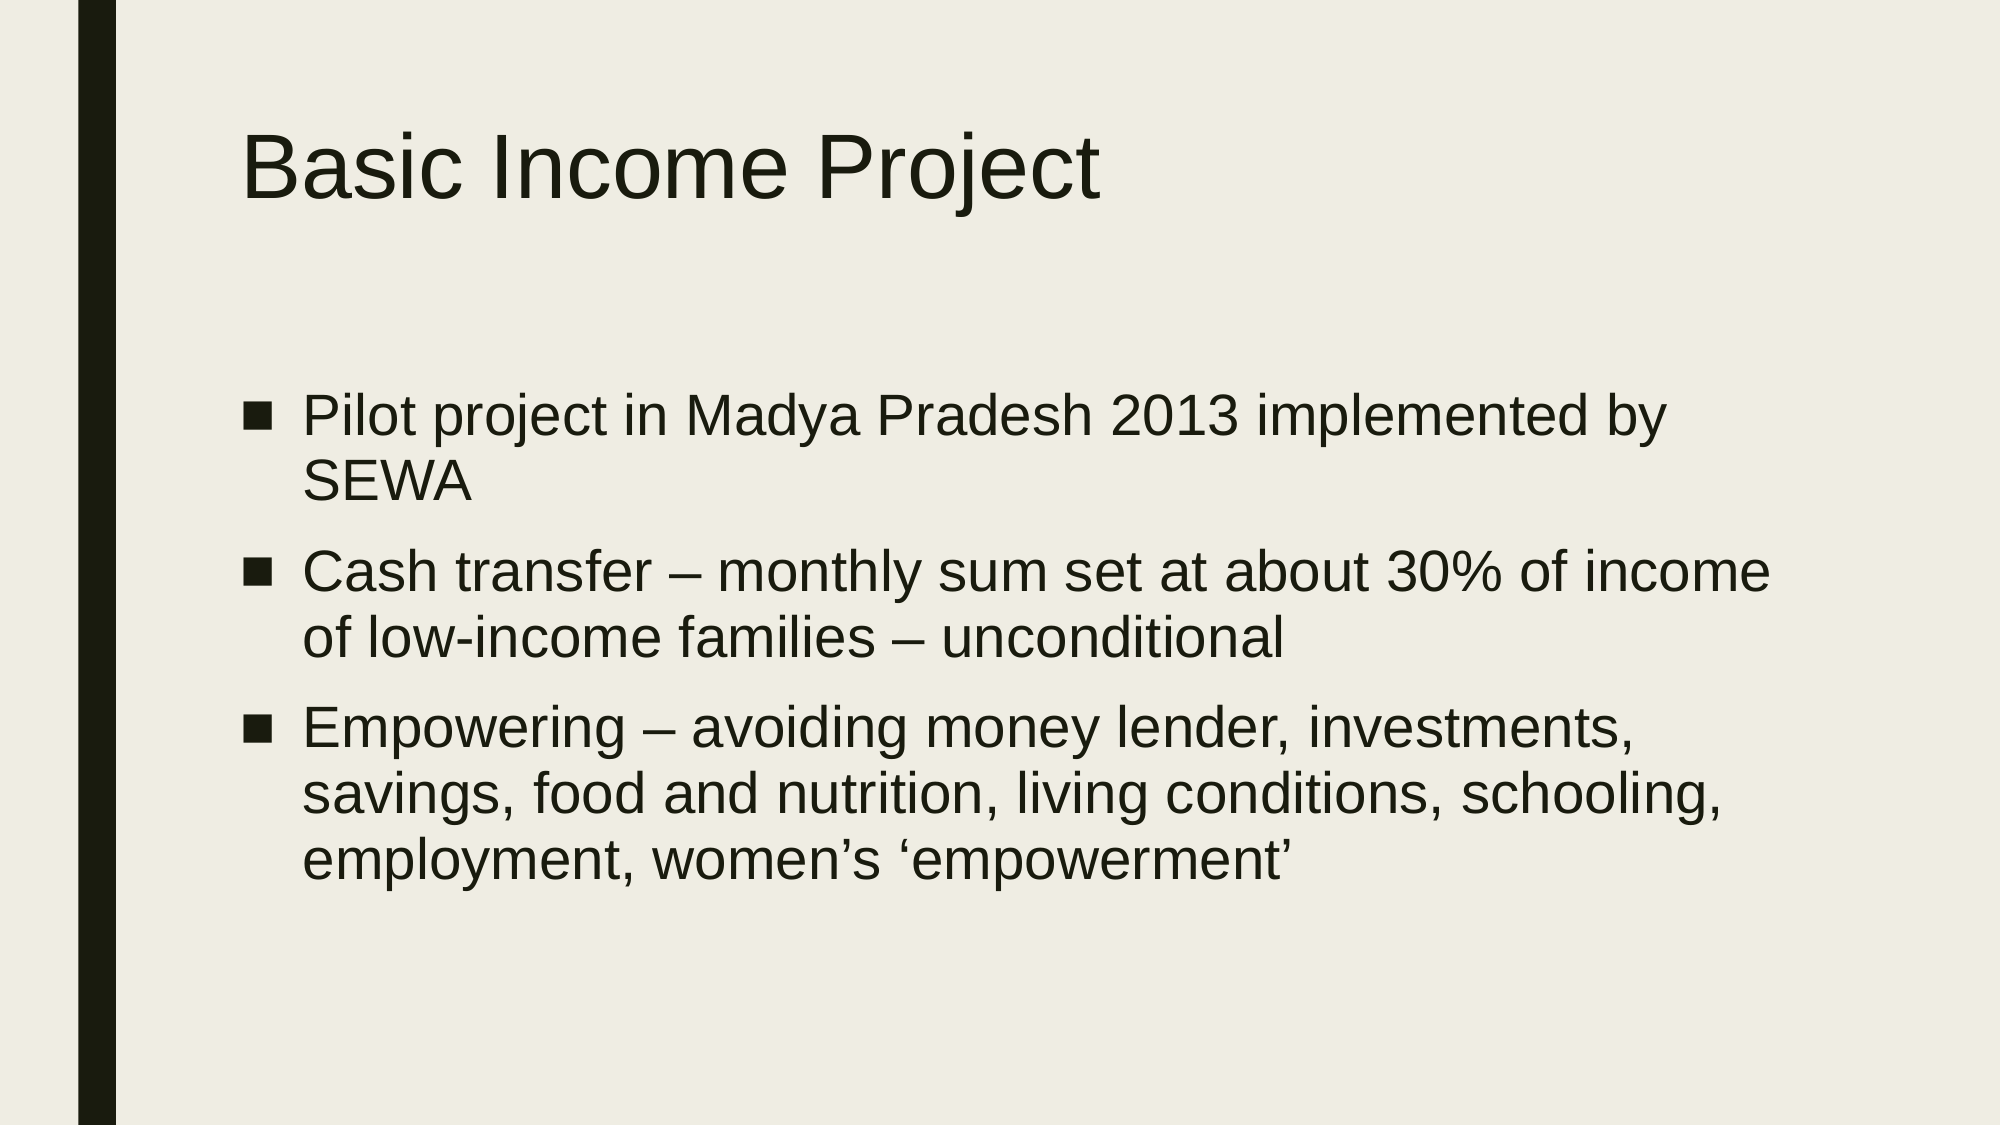

# Basic Income Project
Pilot project in Madya Pradesh 2013 implemented by SEWA
Cash transfer – monthly sum set at about 30% of income of low-income families – unconditional
Empowering – avoiding money lender, investments, savings, food and nutrition, living conditions, schooling, employment, women’s ‘empowerment’